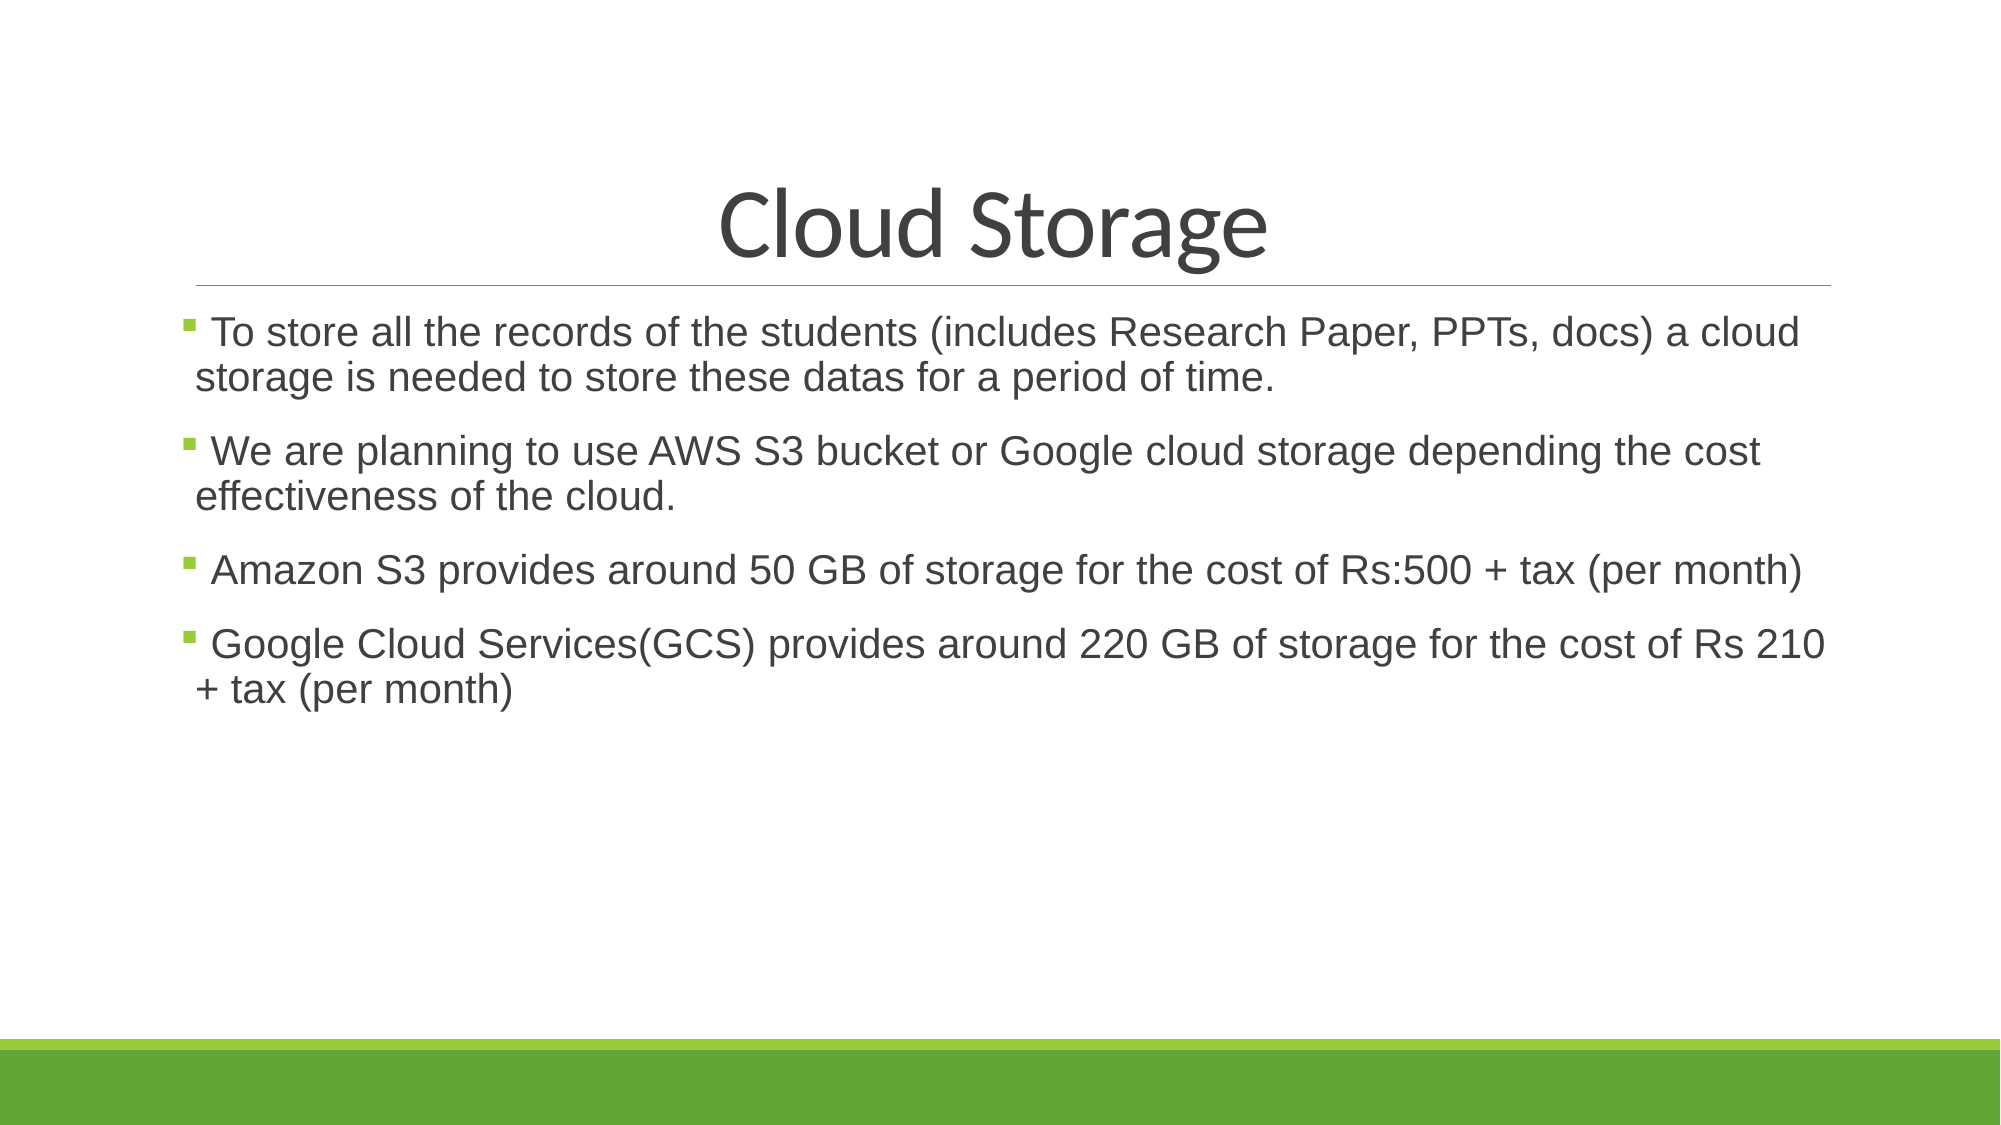

# Cloud Storage
 To store all the records of the students (includes Research Paper, PPTs, docs) a cloud storage is needed to store these datas for a period of time.
 We are planning to use AWS S3 bucket or Google cloud storage depending the cost effectiveness of the cloud.
 Amazon S3 provides around 50 GB of storage for the cost of Rs:500 + tax (per month)
 Google Cloud Services(GCS) provides around 220 GB of storage for the cost of Rs 210 + tax (per month)